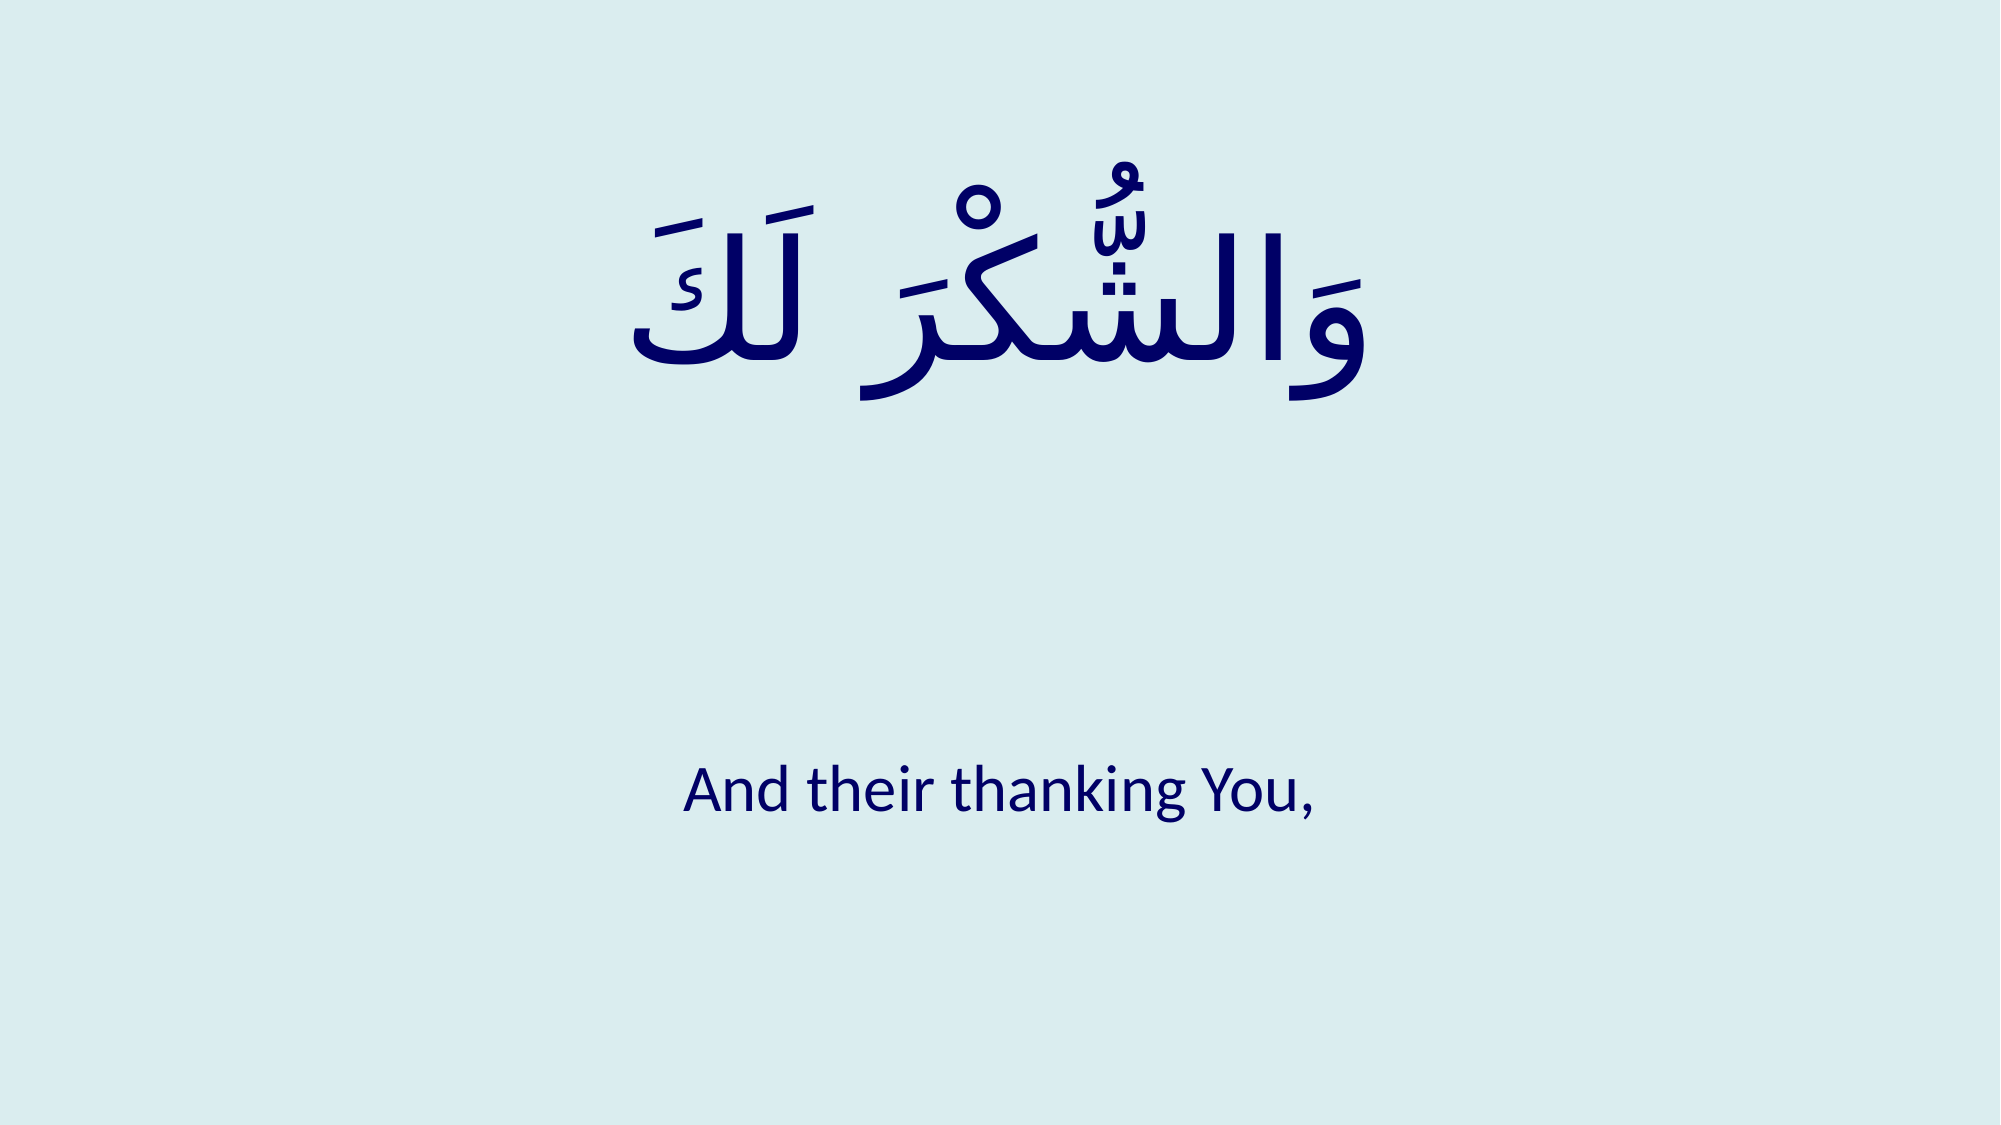

# وَالشُّكْرَ لَكَ
And their thanking You,